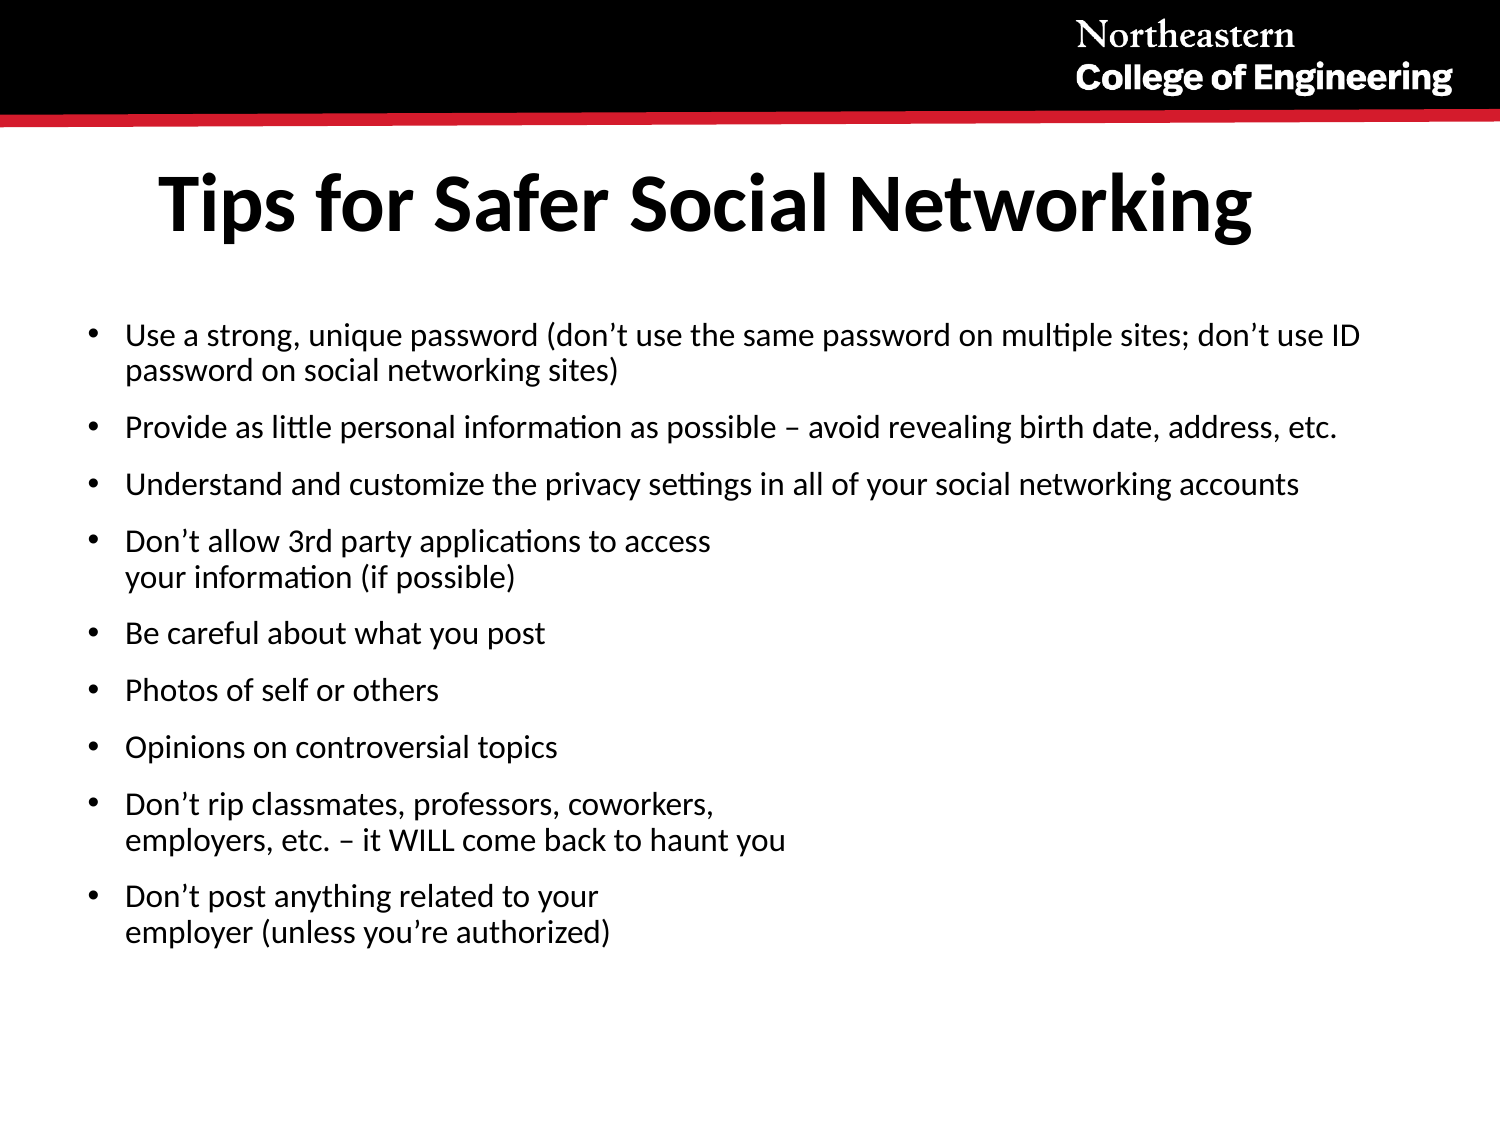

# Tips for Safer Social Networking
Use a strong, unique password (don’t use the same password on multiple sites; don’t use ID password on social networking sites)
Provide as little personal information as possible – avoid revealing birth date, address, etc.
Understand and customize the privacy settings in all of your social networking accounts
Don’t allow 3rd party applications to access
your information (if possible)
Be careful about what you post
Photos of self or others
Opinions on controversial topics
Don’t rip classmates, professors, coworkers,
employers, etc. – it WILL come back to haunt you
Don’t post anything related to your
employer (unless you’re authorized)